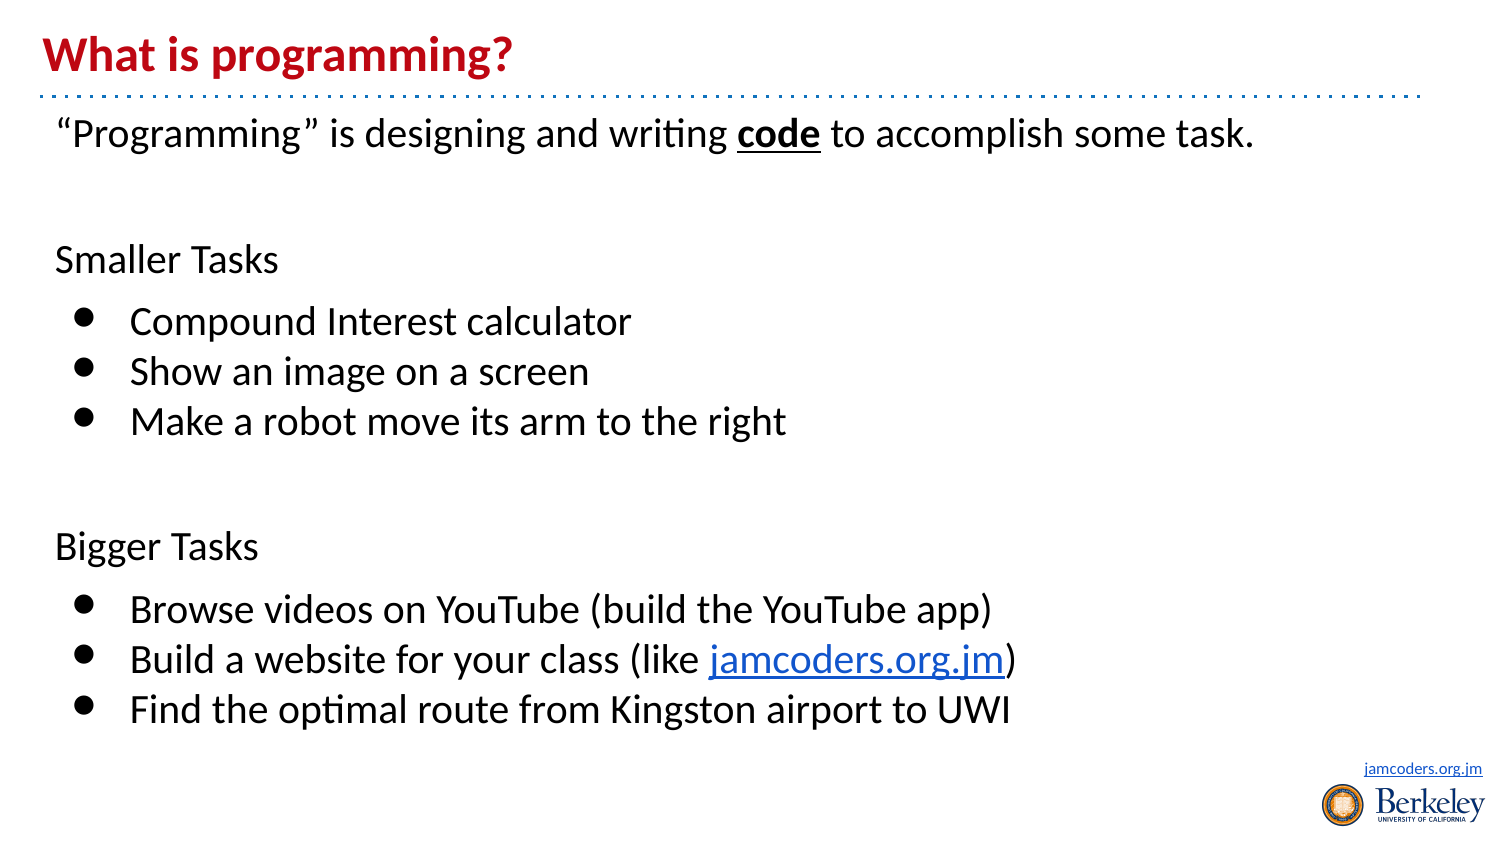

# What is programming?
“Programming” is designing and writing code to accomplish some task.

Smaller Tasks
Compound Interest calculator
Show an image on a screen
Make a robot move its arm to the right

Bigger Tasks
Browse videos on YouTube (build the YouTube app)
Build a website for your class (like jamcoders.org.jm)
Find the optimal route from Kingston airport to UWI